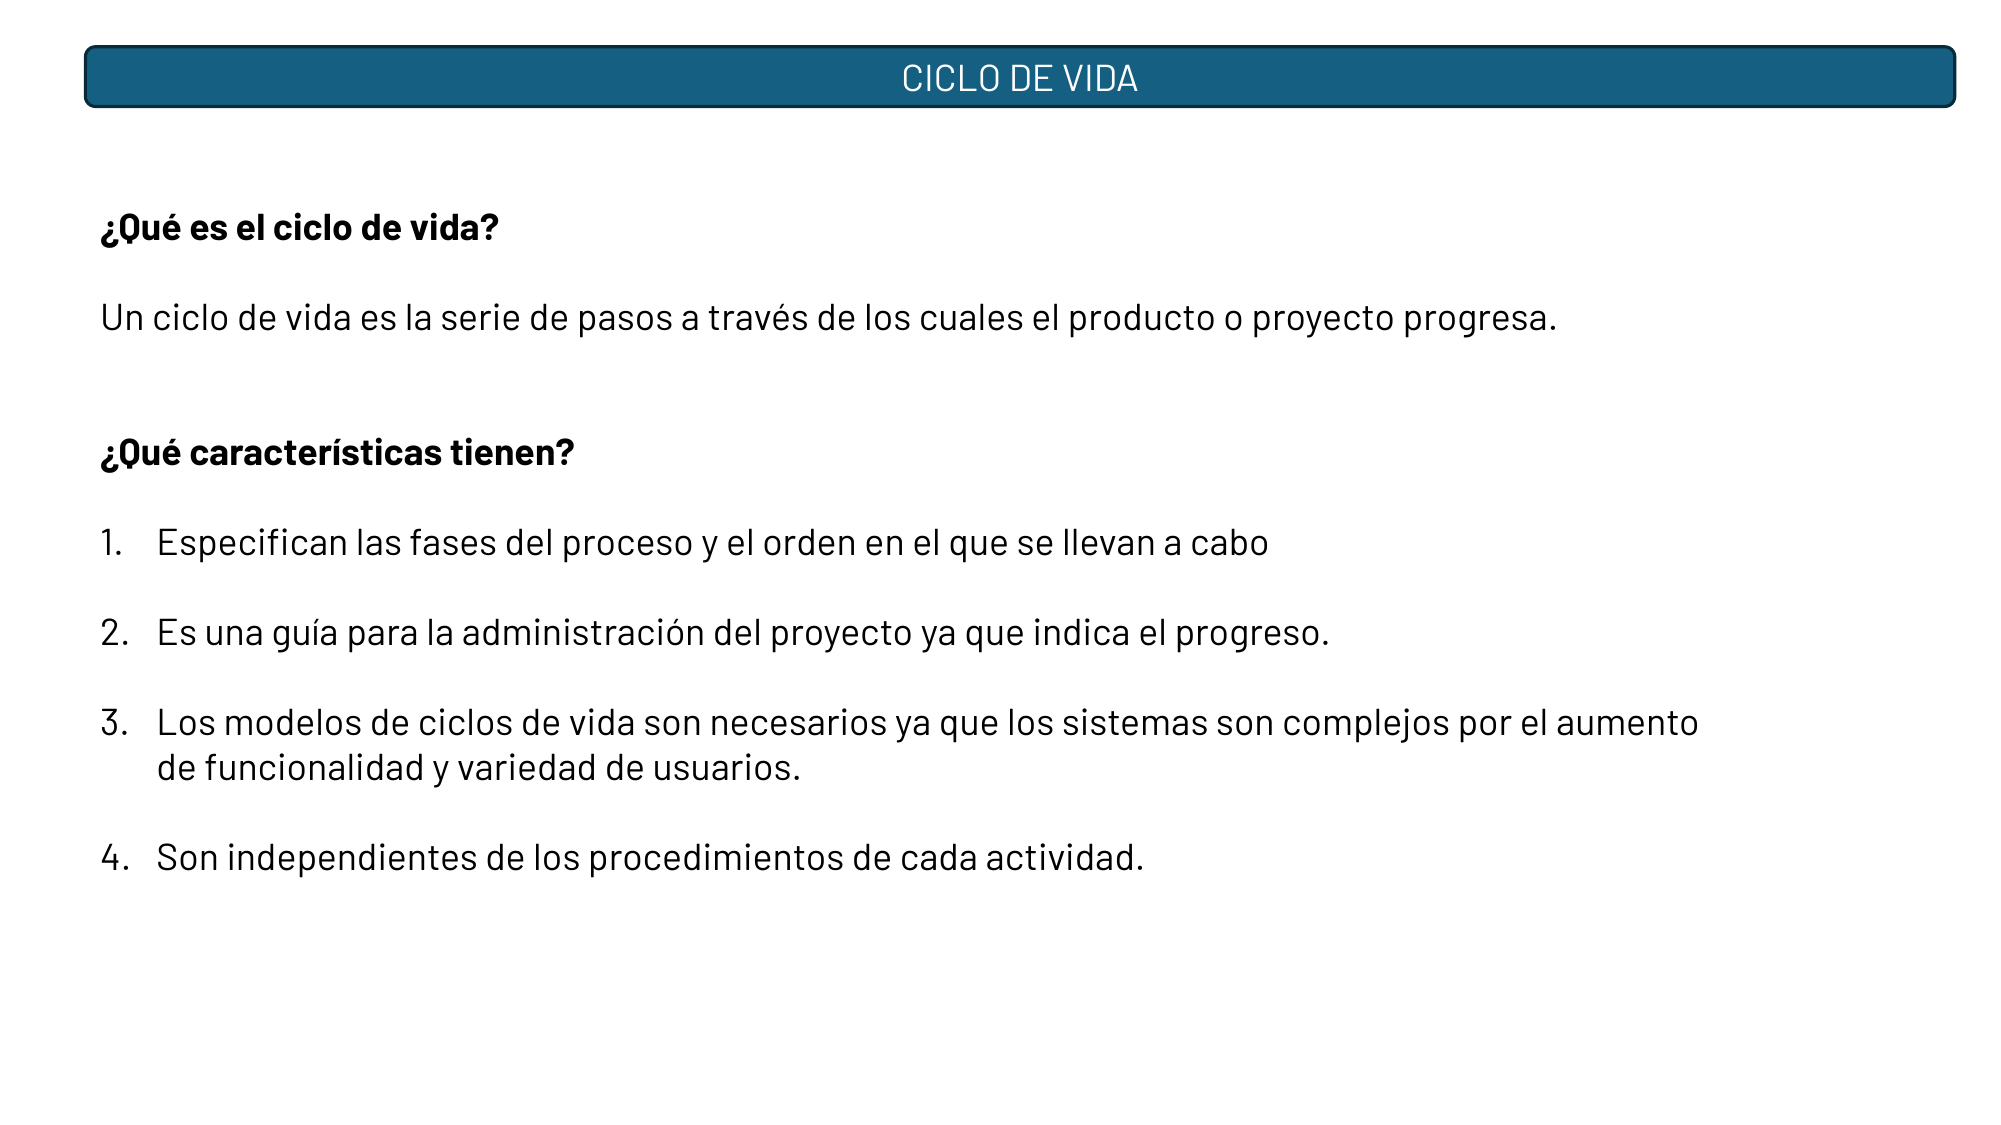

CICLO DE VIDA
¿Qué es el ciclo de vida?

Un ciclo de vida es la serie de pasos a través de los cuales el producto o proyecto progresa.

¿Qué características tienen?

Especifican las fases del proceso y el orden en el que se llevan a cabo

Es una guía para la administración del proyecto ya que indica el progreso.

Los modelos de ciclos de vida son necesarios ya que los sistemas son complejos por el aumento de funcionalidad y variedad de usuarios.

Son independientes de los procedimientos de cada actividad.